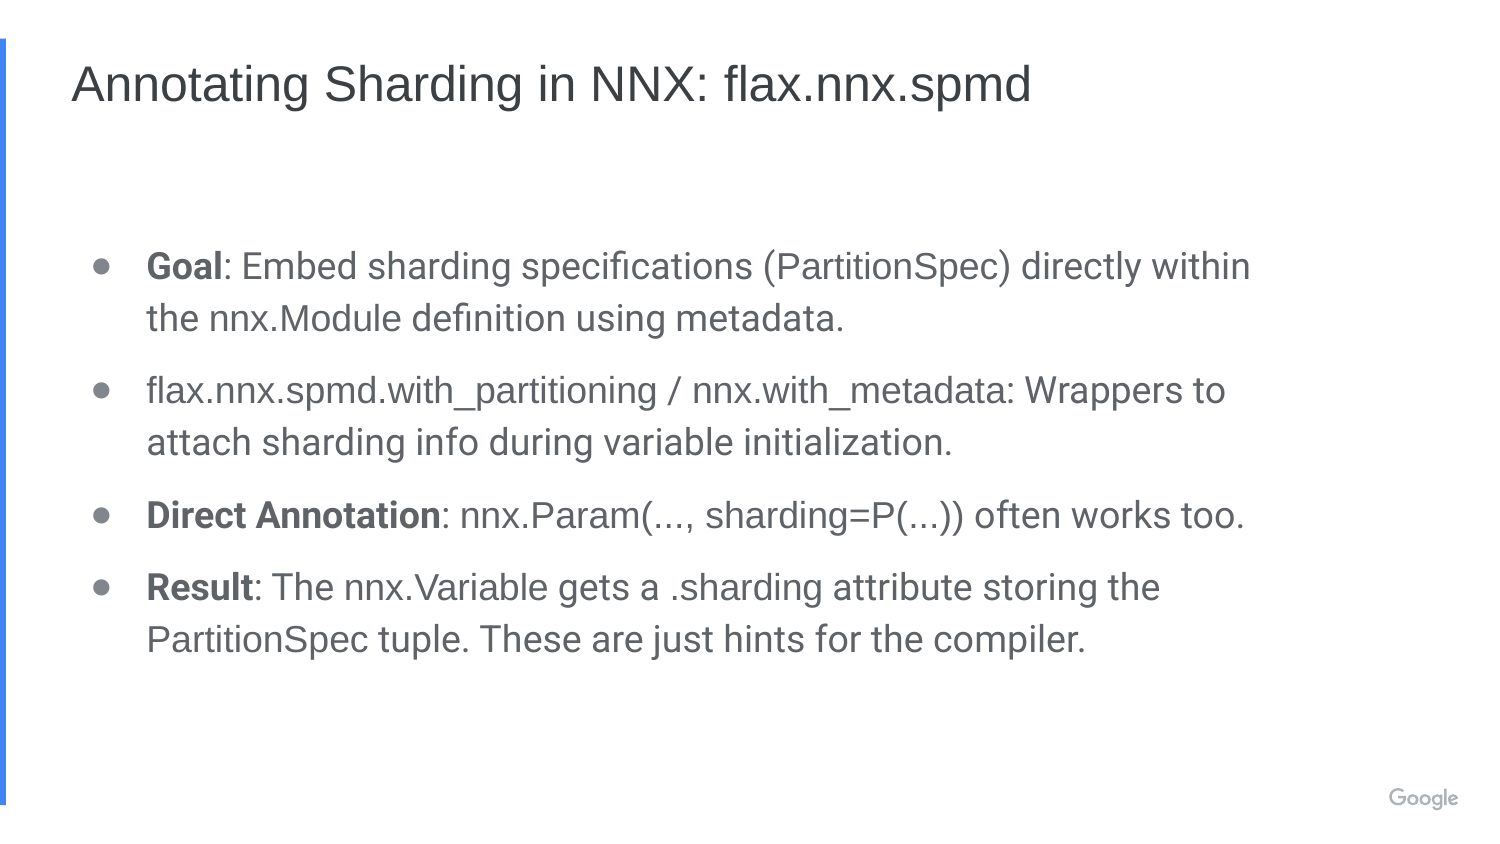

# Annotating Sharding in NNX: flax.nnx.spmd
Goal: Embed sharding specifications (PartitionSpec) directly within the nnx.Module definition using metadata.
flax.nnx.spmd.with_partitioning / nnx.with_metadata: Wrappers to attach sharding info during variable initialization.
Direct Annotation: nnx.Param(..., sharding=P(...)) often works too.
Result: The nnx.Variable gets a .sharding attribute storing the PartitionSpec tuple. These are just hints for the compiler.